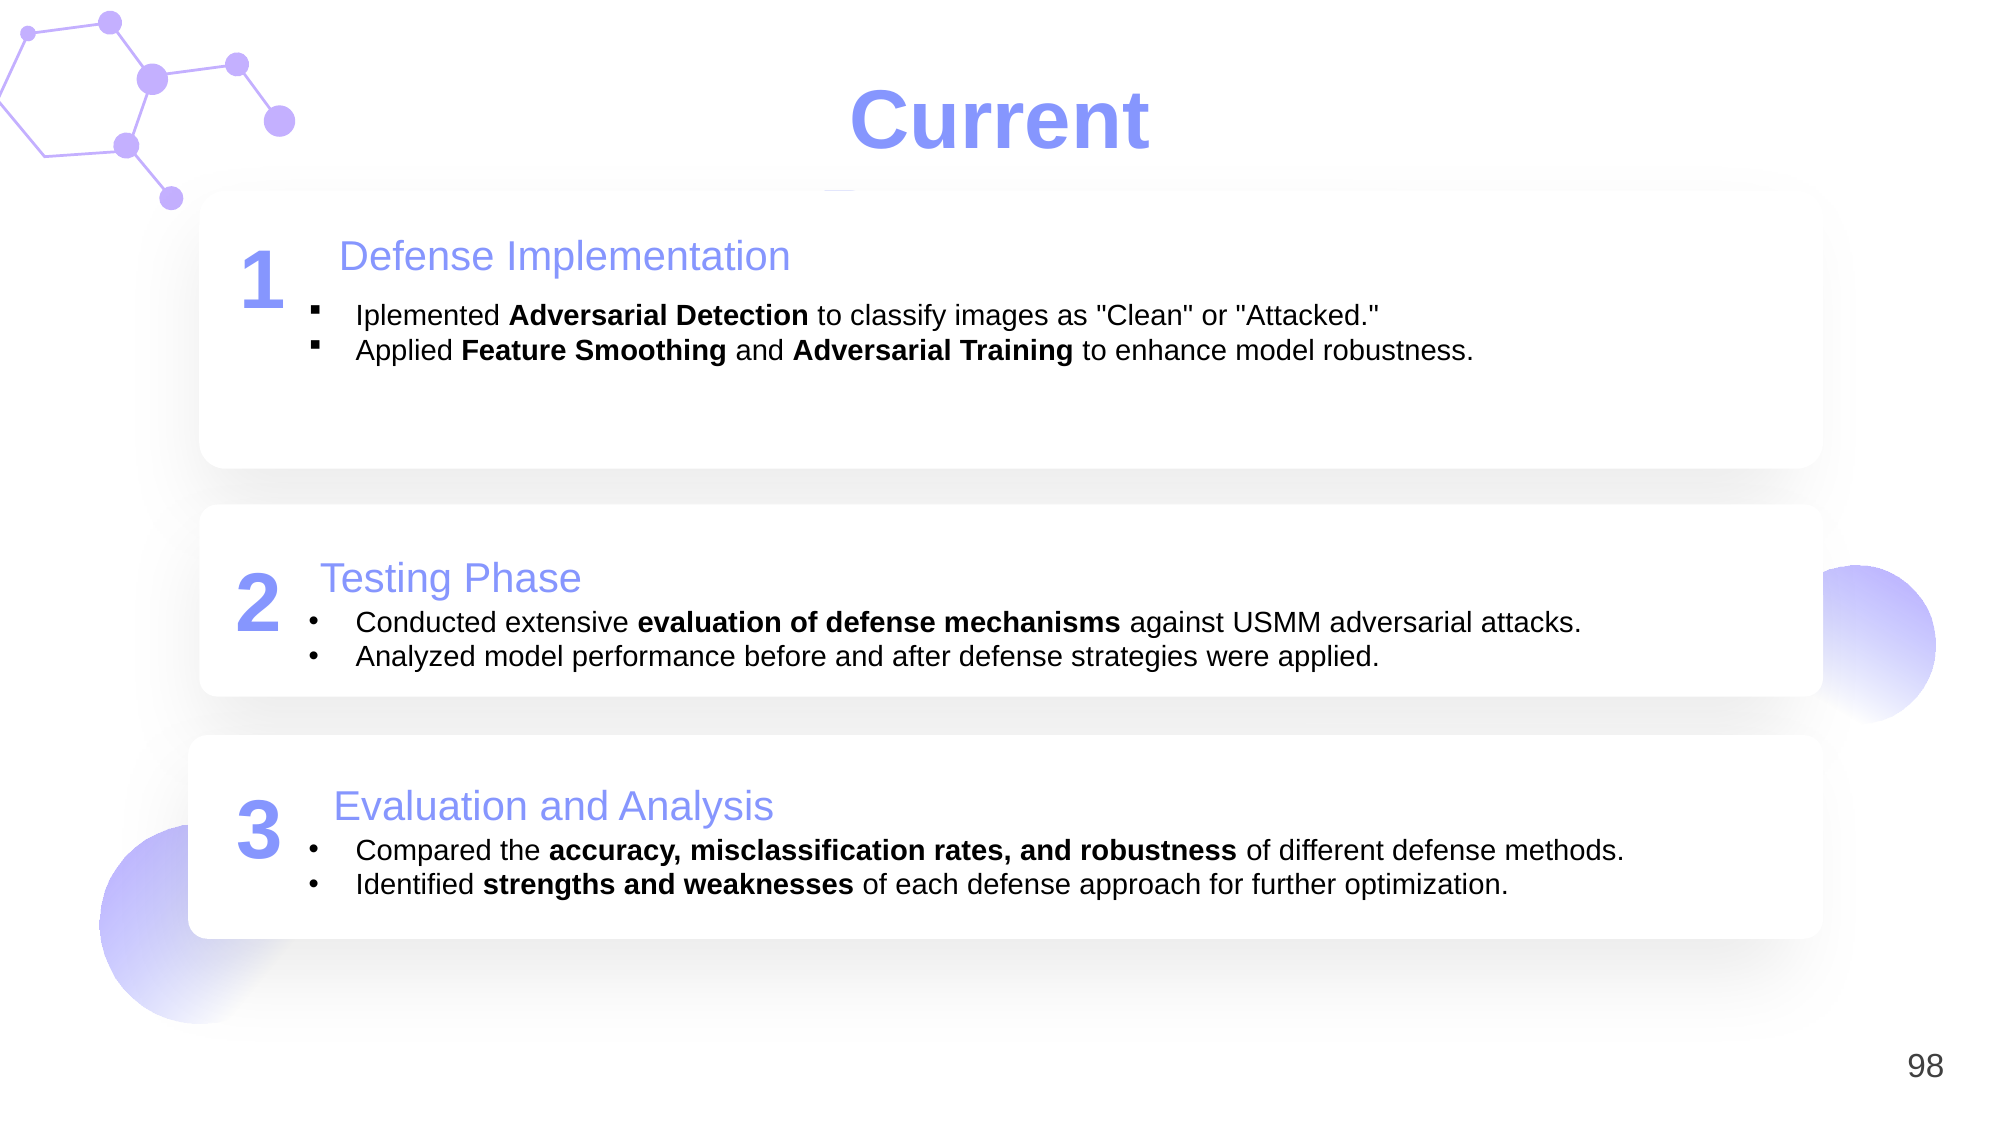

Current Progress
1

Defense Implementation
Iplemented Adversarial Detection to classify images as "Clean" or "Attacked."
Applied Feature Smoothing and Adversarial Training to enhance model robustness.

2
2

Testing Phase
Conducted extensive evaluation of defense mechanisms against USMM adversarial attacks.
Analyzed model performance before and after defense strategies were applied.

Model Setup

Trained Resnet50 (pretrained on ImageNet) to leverage powerful feature extraction capabilities.
3
Evaluation and Analysis
Compared the accuracy, misclassification rates, and robustness of different defense methods.
Identified strengths and weaknesses of each defense approach for further optimization.